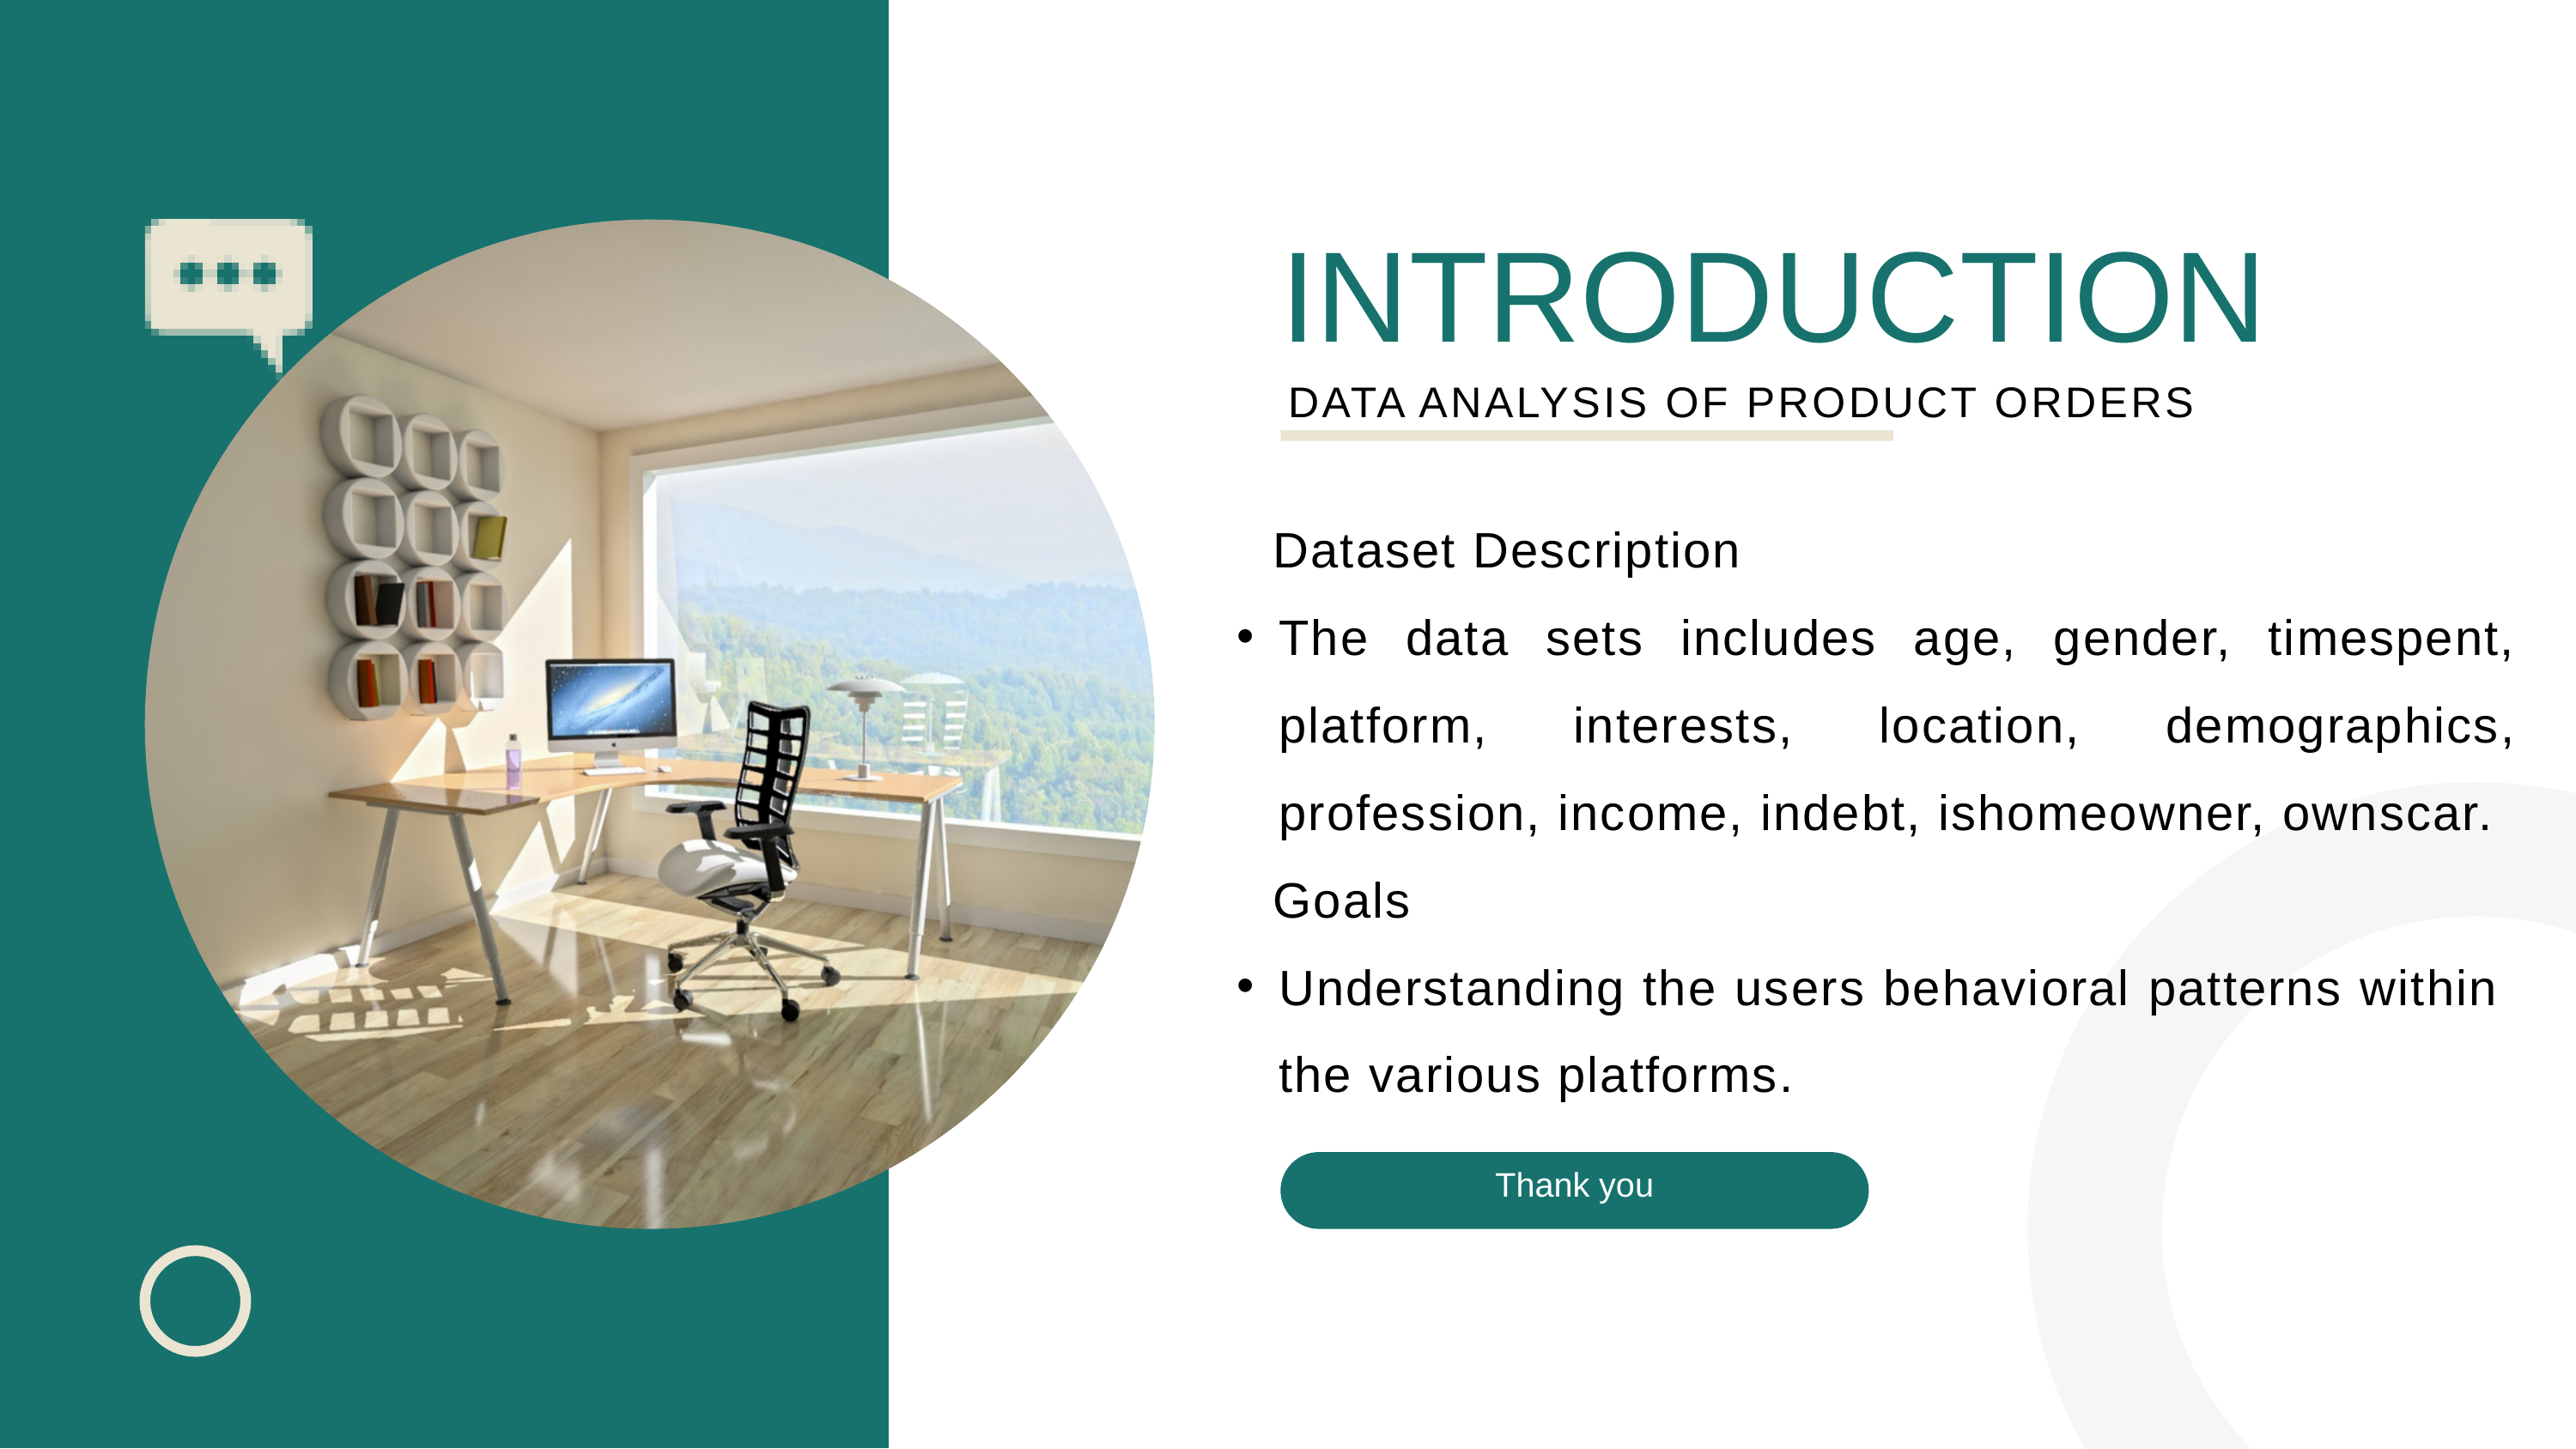

INTRODUCTION
DATA ANALYSIS OF PRODUCT ORDERS

     Dataset Description
The data sets includes age, gender, timespent, platform, interests, location, demographics, profession, income, indebt, ishomeowner, ownscar.
     Goals
Understanding the users behavioral patterns within  the various platforms.

Thank you